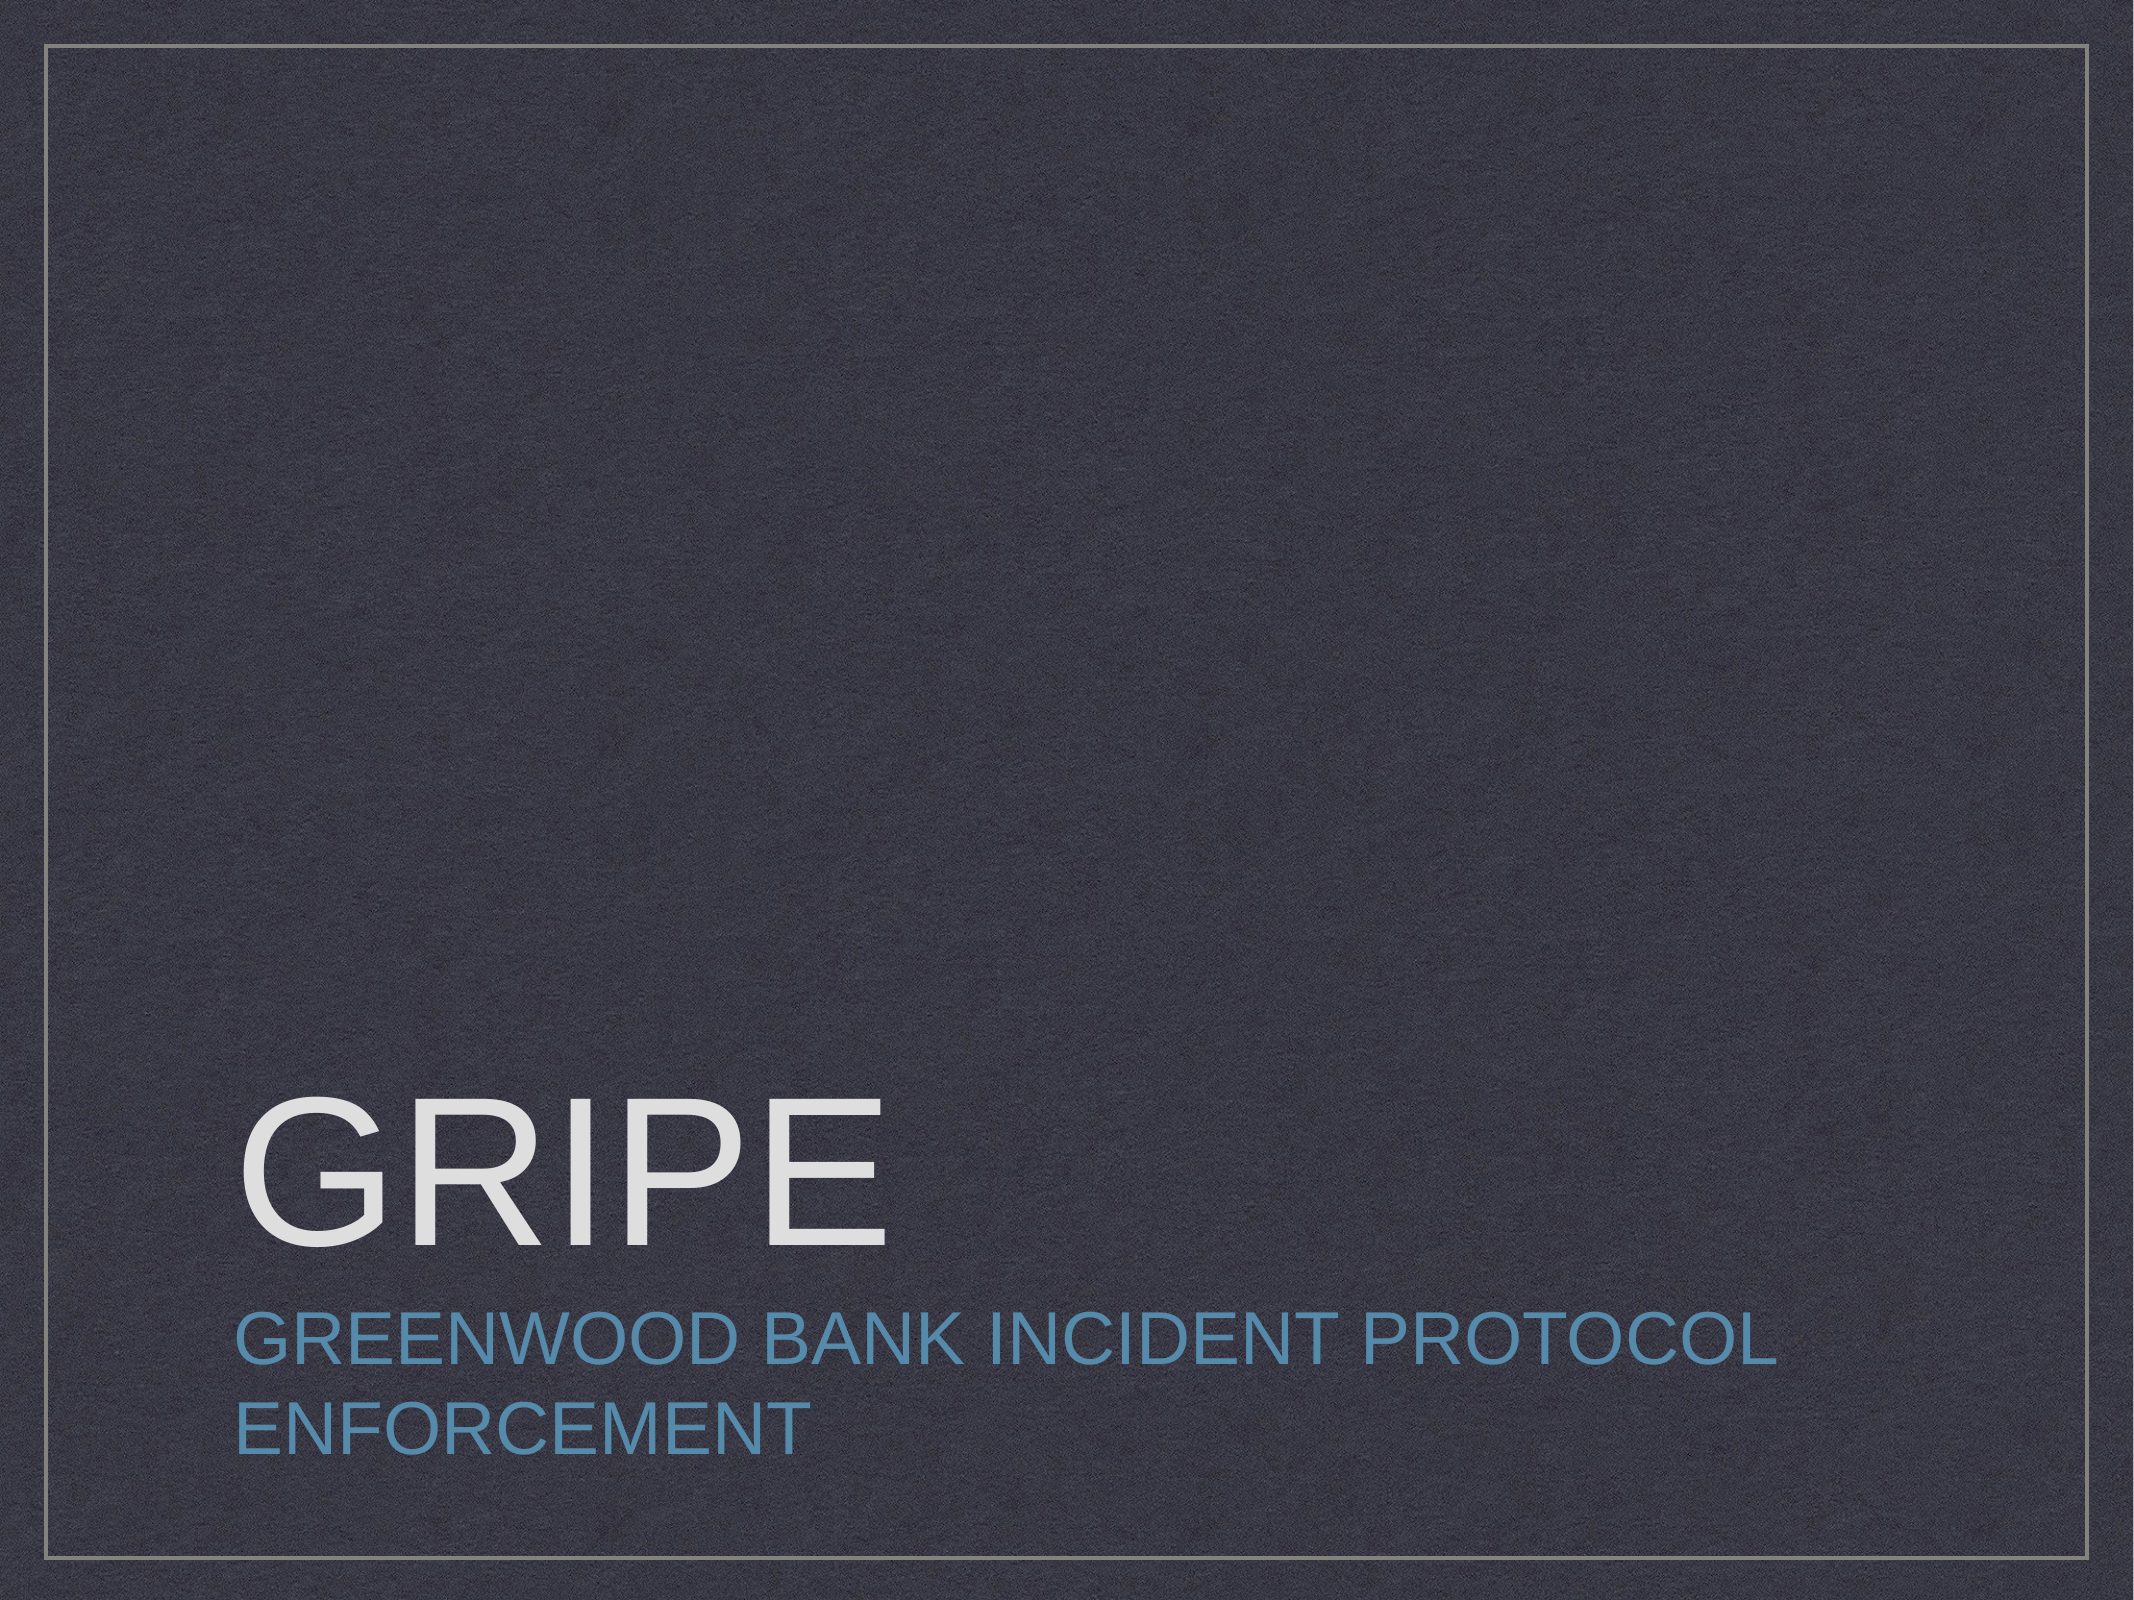

# GRIPE
Greenwood Bank Incident Protocol Enforcement